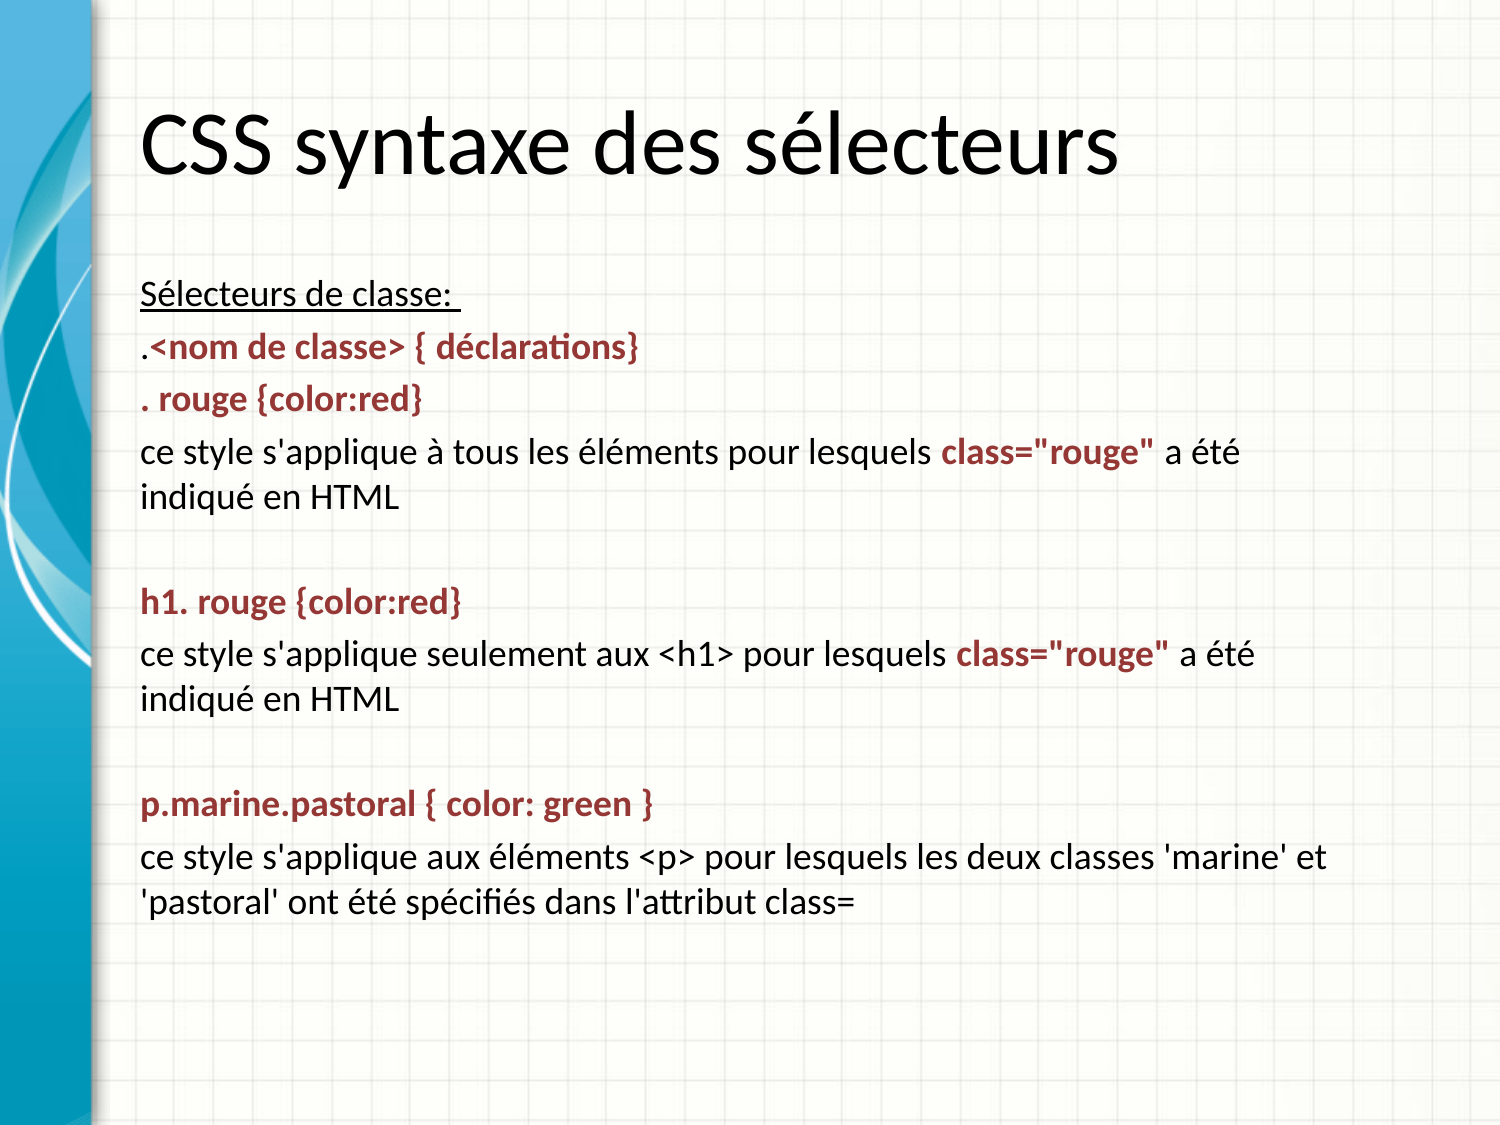

# CSS syntaxe des sélecteurs
Sélecteurs de classe:
.<nom de classe> { déclarations}
. rouge {color:red}
ce style s'applique à tous les éléments pour lesquels class="rouge" a été indiqué en HTML

h1. rouge {color:red}
ce style s'applique seulement aux <h1> pour lesquels class="rouge" a été indiqué en HTML

p.marine.pastoral { color: green }
ce style s'applique aux éléments <p> pour lesquels les deux classes 'marine' et 'pastoral' ont été spécifiés dans l'attribut class=